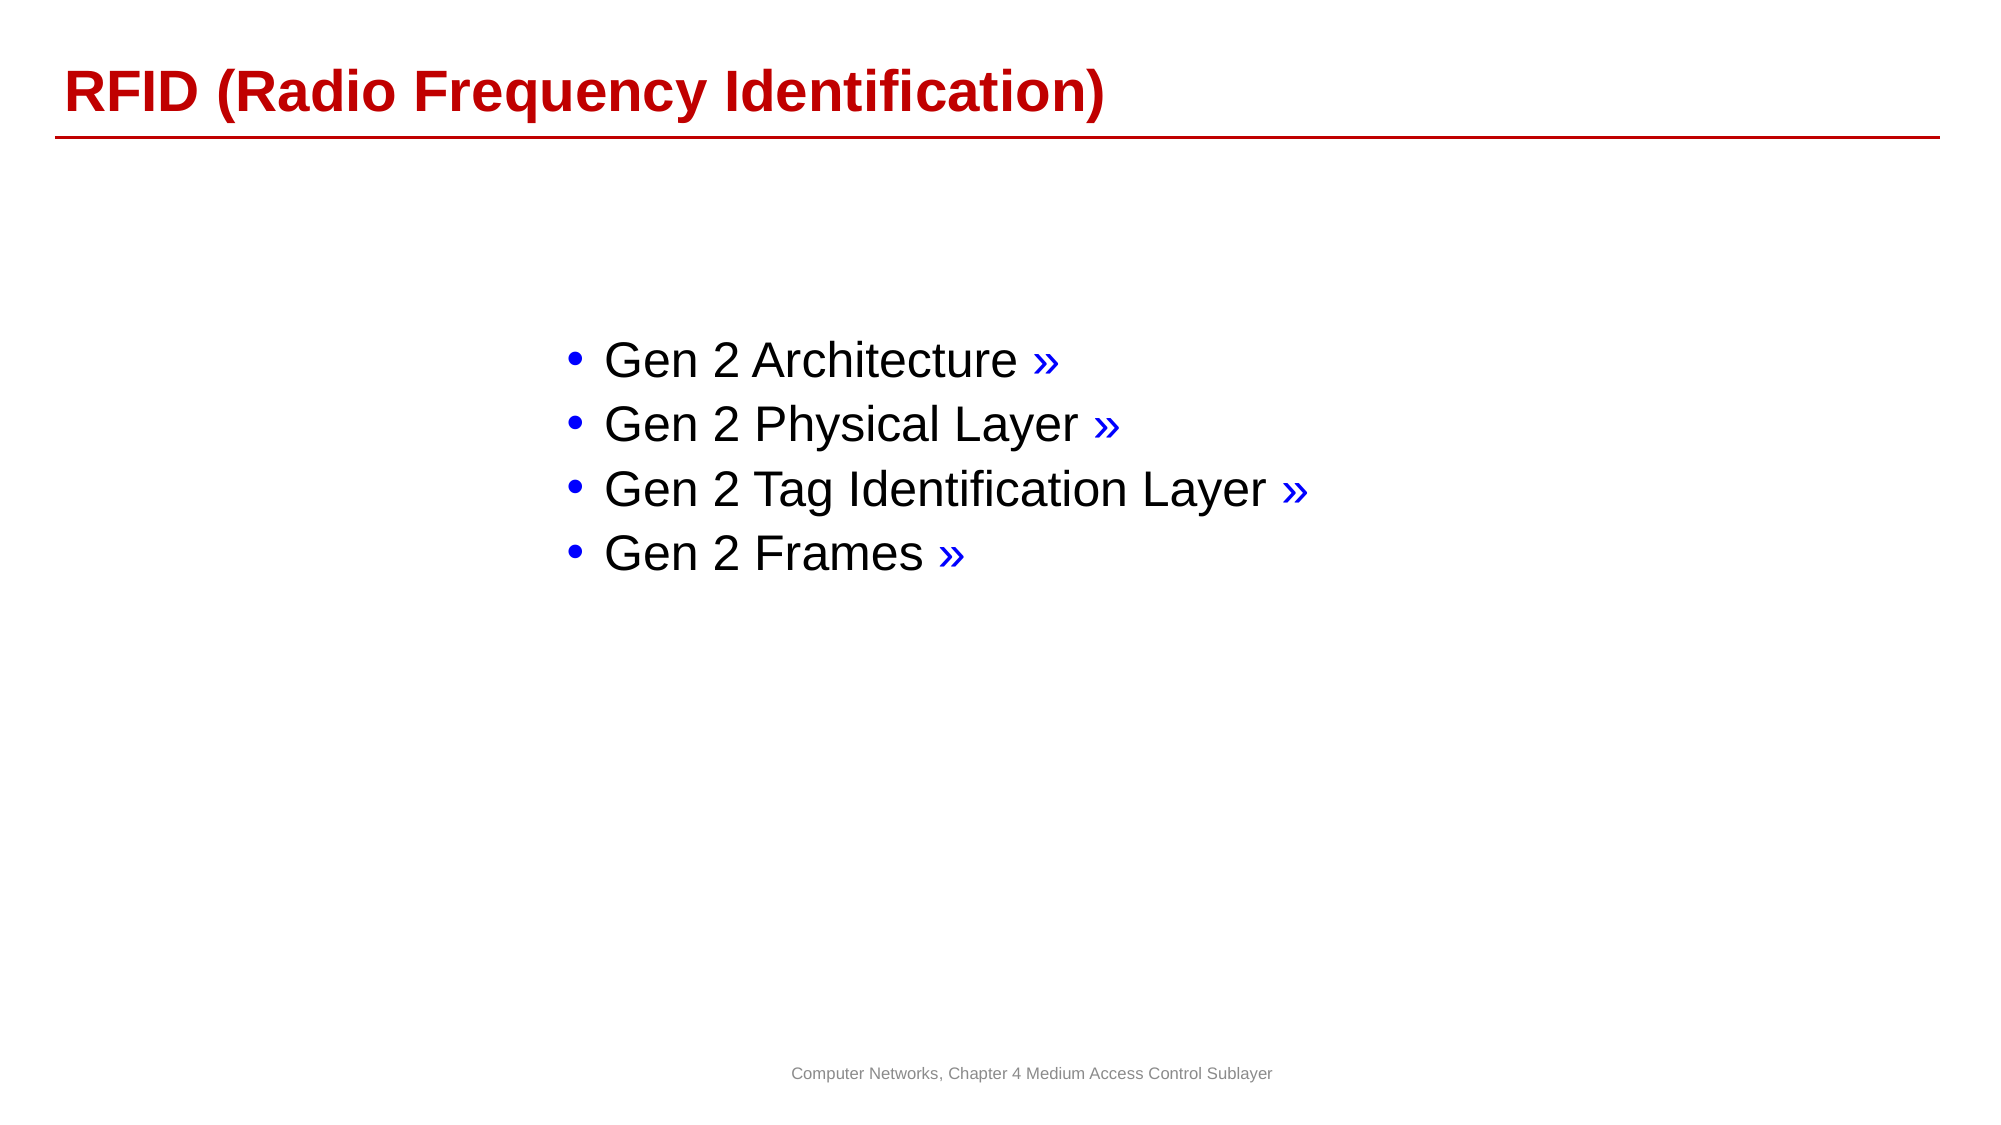

RFID (Radio Frequency Identification)
Gen 2 Architecture »
Gen 2 Physical Layer »
Gen 2 Tag Identification Layer »
Gen 2 Frames »
Computer Networks, Chapter 4 Medium Access Control Sublayer